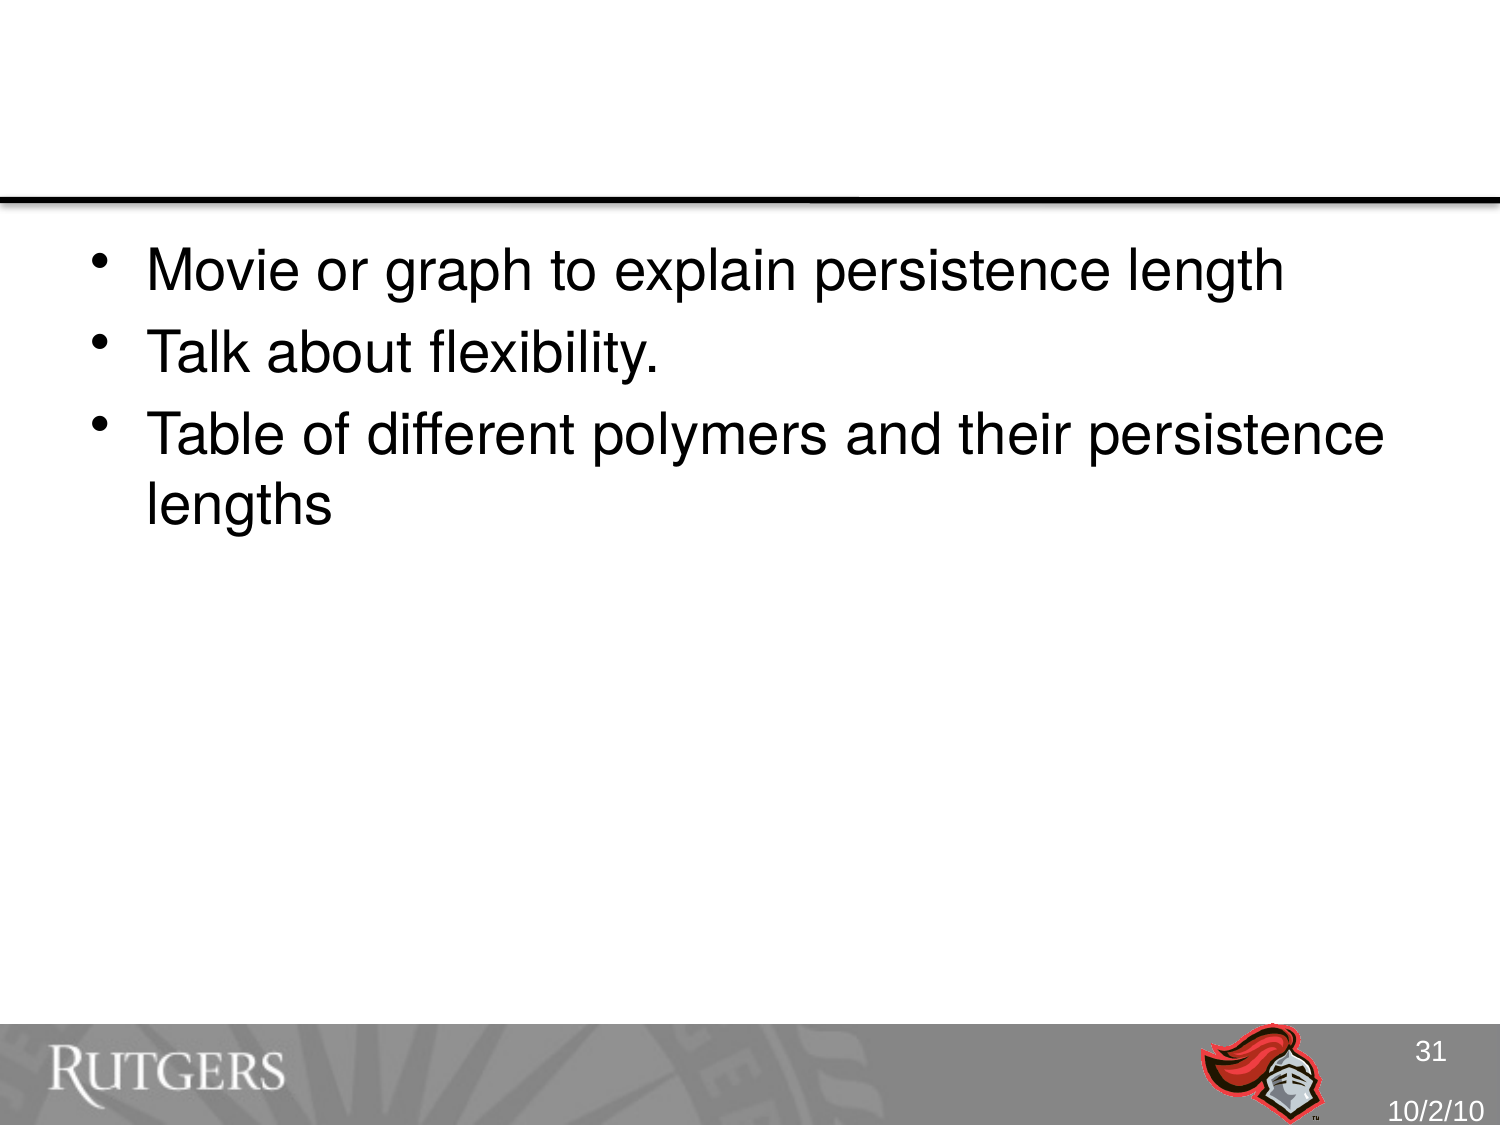

#
Movie or graph to explain persistence length
Talk about flexibility.
Table of different polymers and their persistence lengths
31
10/2/10